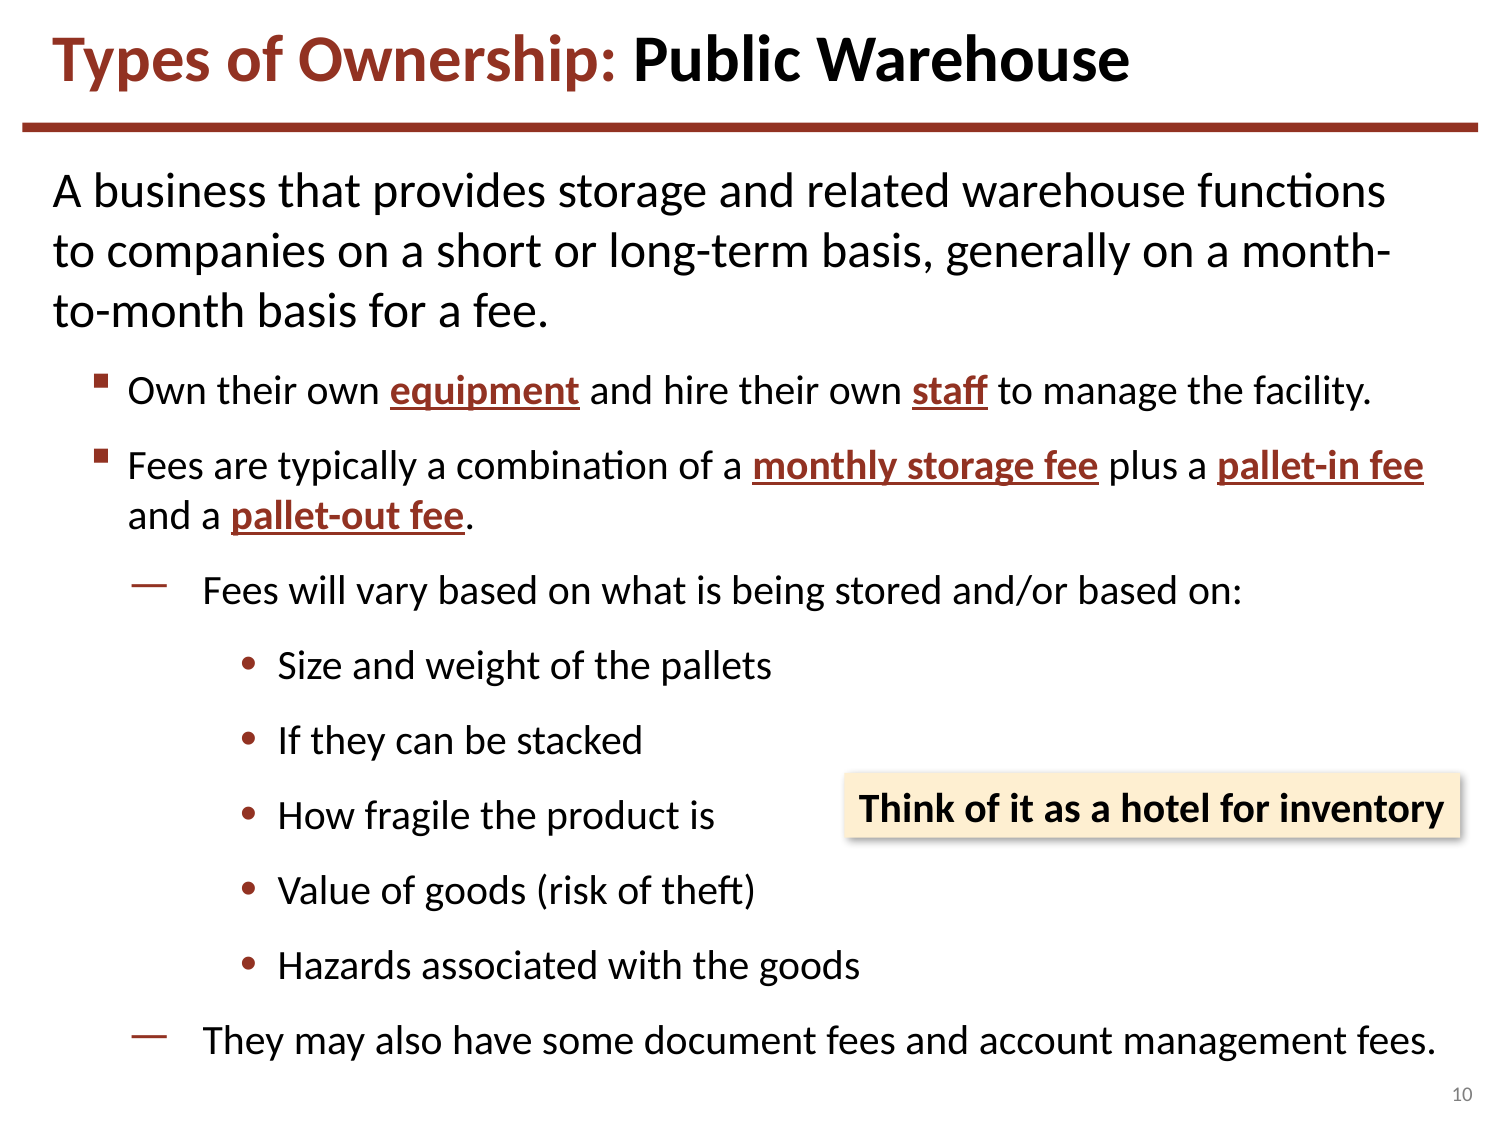

Types of Ownership: Public Warehouse
A business that provides storage and related warehouse functions  to companies on a short or long-term basis, generally on a month-to-month basis for a fee.
Own their own equipment and hire their own staff to manage the facility.
Fees are typically a combination of a monthly storage fee plus a pallet-in fee and a pallet-out fee.
Fees will vary based on what is being stored and/or based on:
Size and weight of the pallets
If they can be stacked
How fragile the product is
Value of goods (risk of theft)
Hazards associated with the goods
They may also have some document fees and account management fees.
Think of it as a hotel for inventory
10